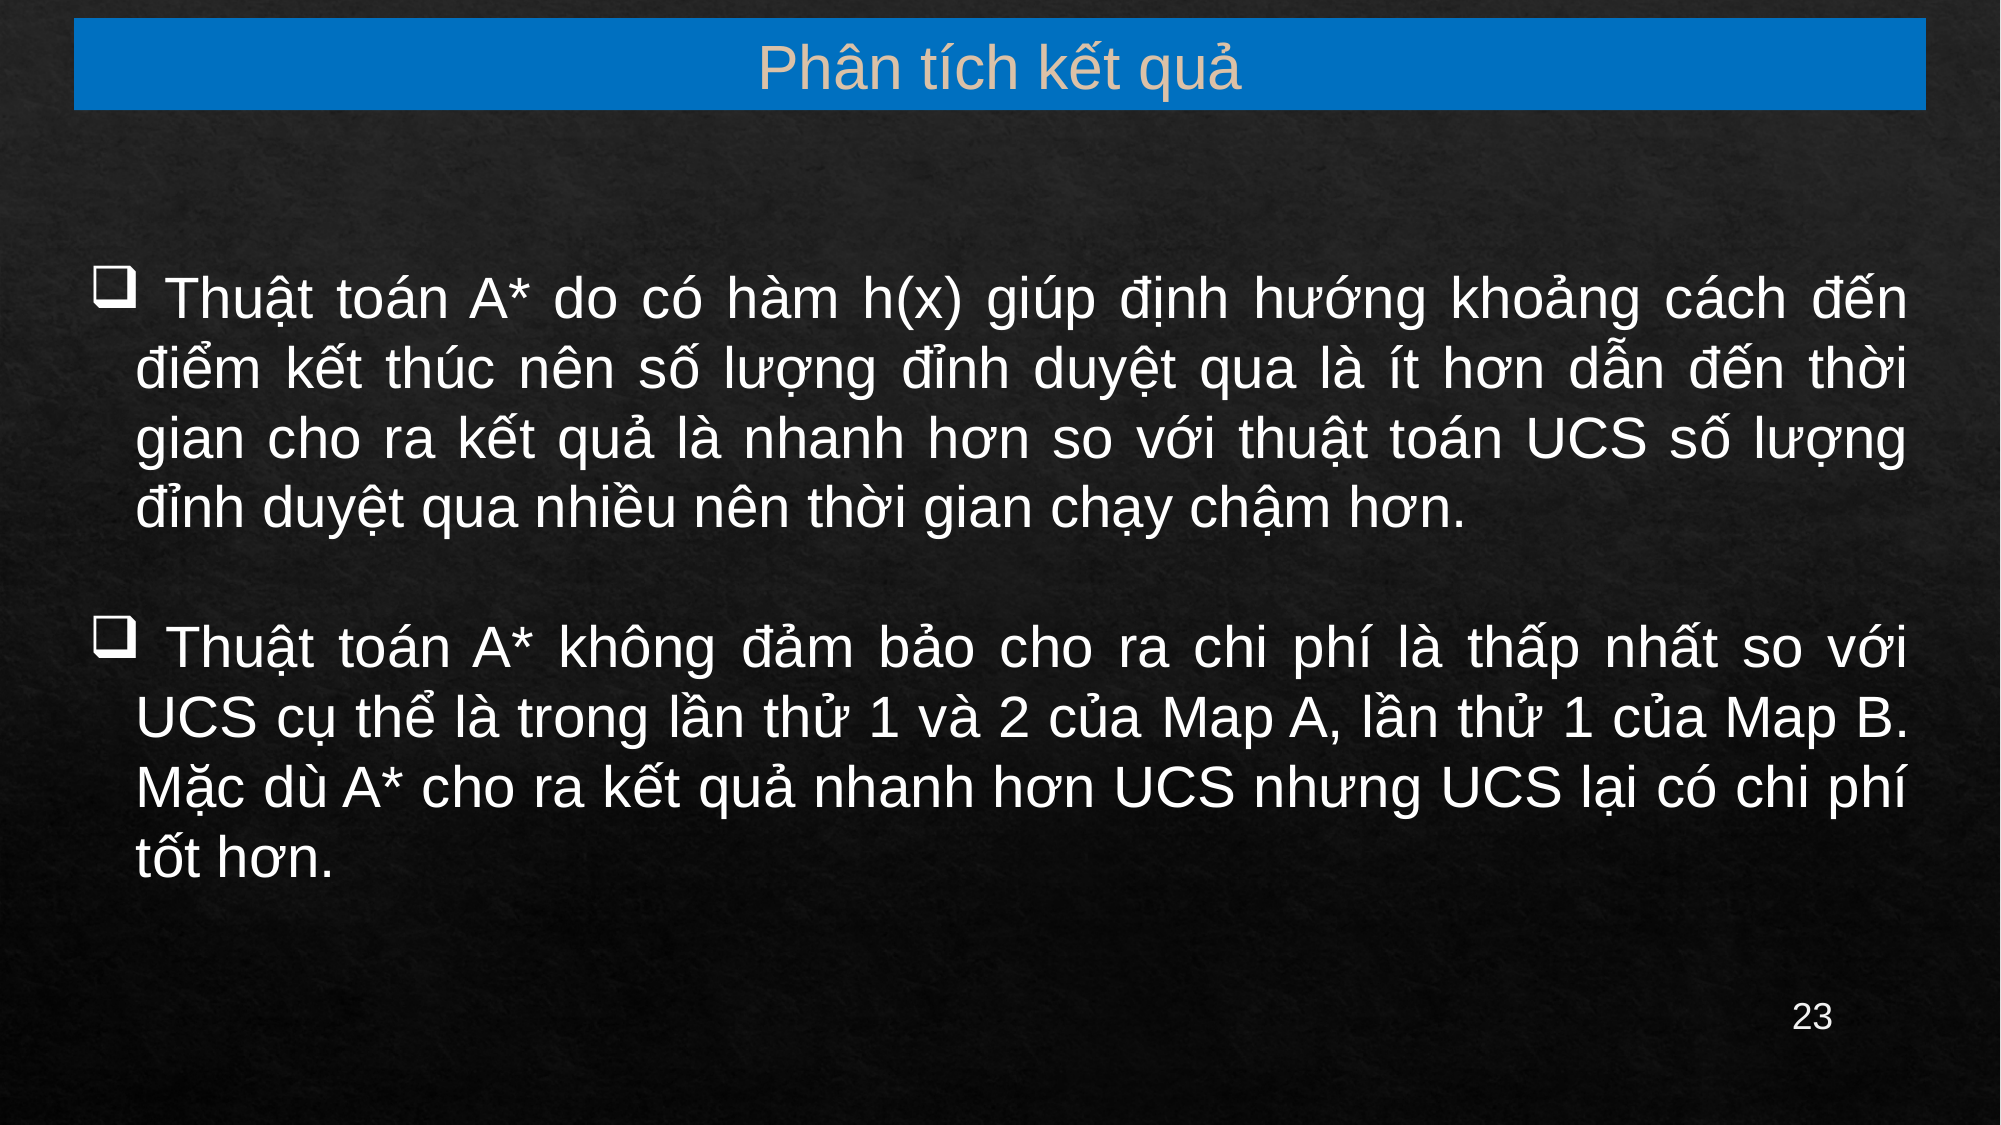

Phân tích kết quả
 Thuật toán A* do có hàm h(x) giúp định hướng khoảng cách đến điểm kết thúc nên số lượng đỉnh duyệt qua là ít hơn dẫn đến thời gian cho ra kết quả là nhanh hơn so với thuật toán UCS số lượng đỉnh duyệt qua nhiều nên thời gian chạy chậm hơn.

 Thuật toán A* không đảm bảo cho ra chi phí là thấp nhất so với UCS cụ thể là trong lần thử 1 và 2 của Map A, lần thử 1 của Map B. Mặc dù A* cho ra kết quả nhanh hơn UCS nhưng UCS lại có chi phí tốt hơn.
23